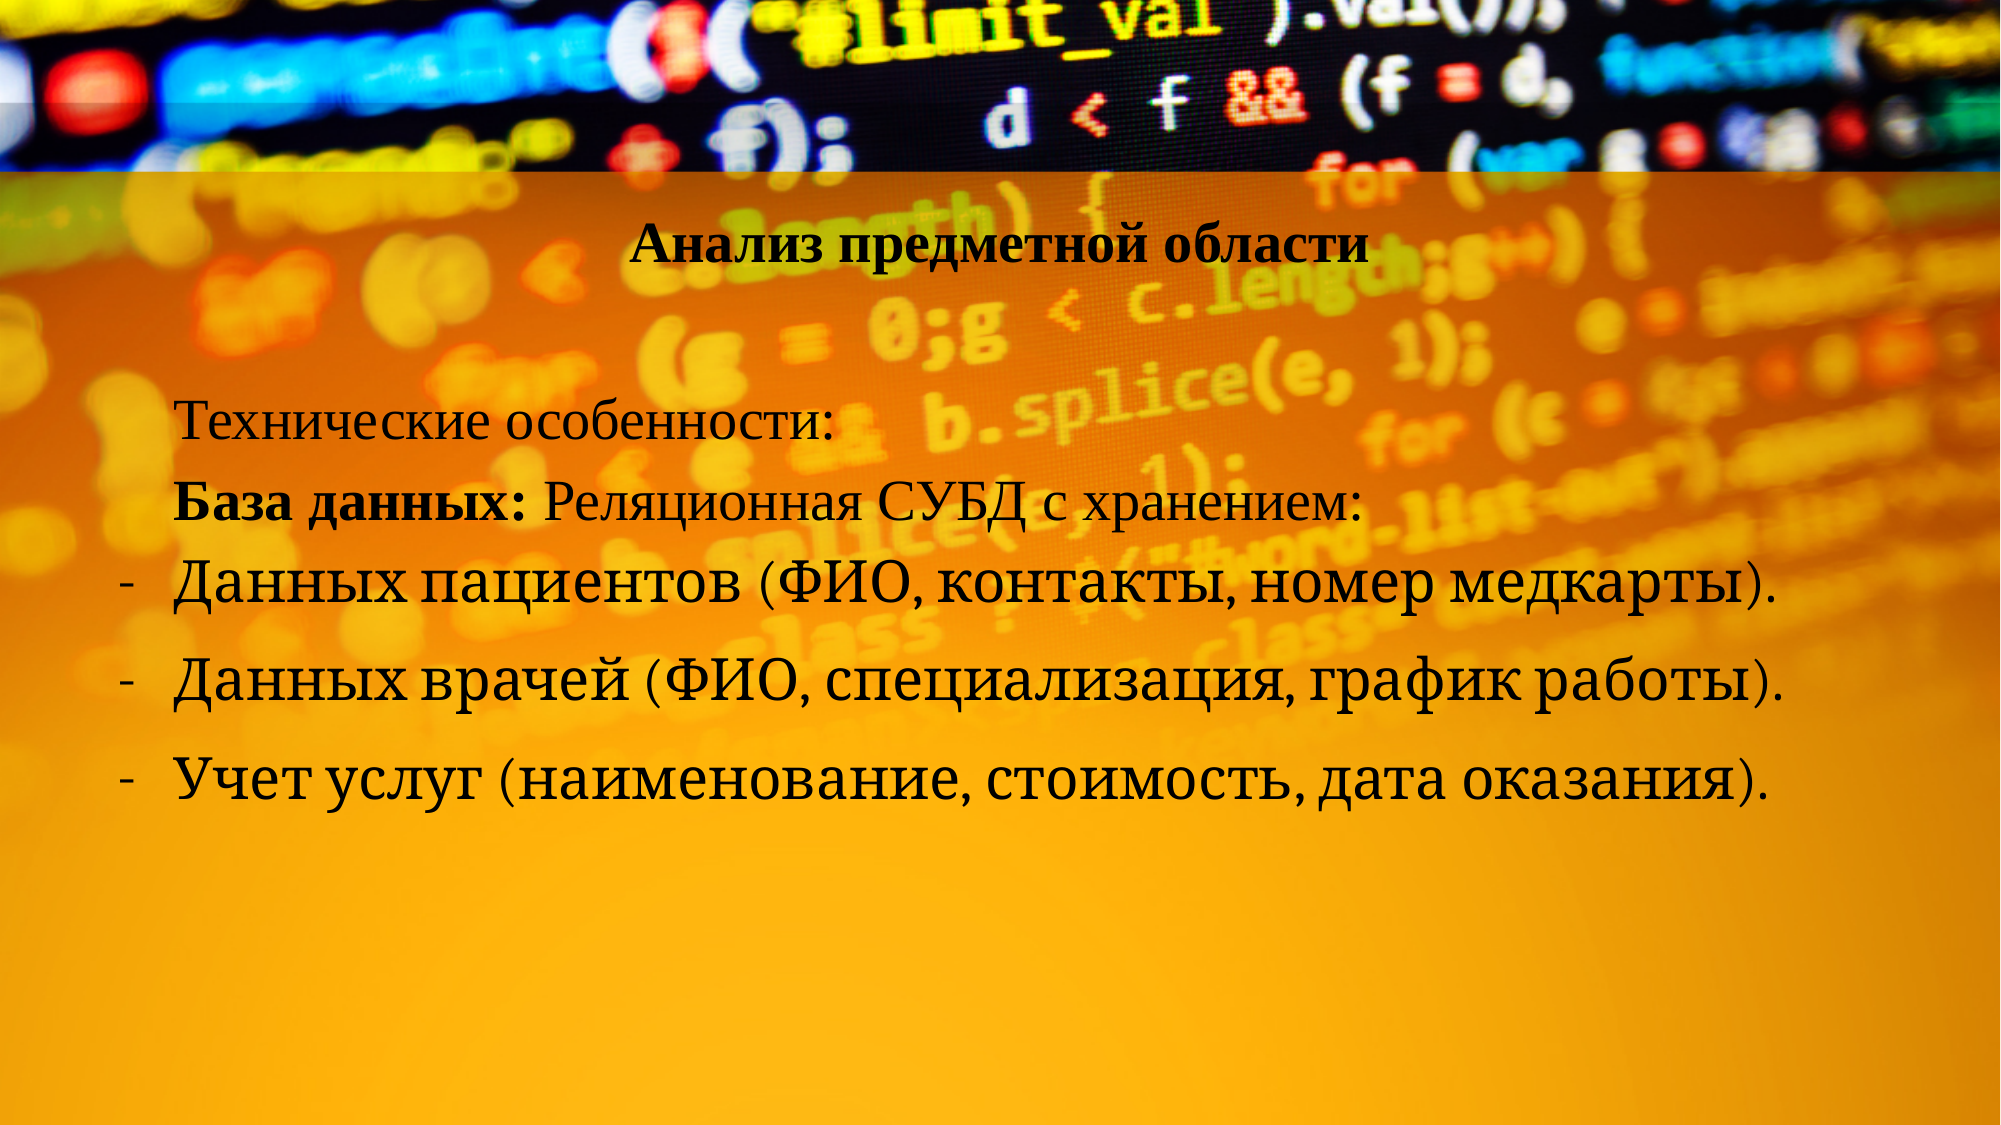

# Анализ предметной области
Технические особенности:
База данных: Реляционная СУБД с хранением:
Данных пациентов (ФИО, контакты, номер медкарты).
Данных врачей (ФИО, специализация, график работы).
Учет услуг (наименование, стоимость, дата оказания).